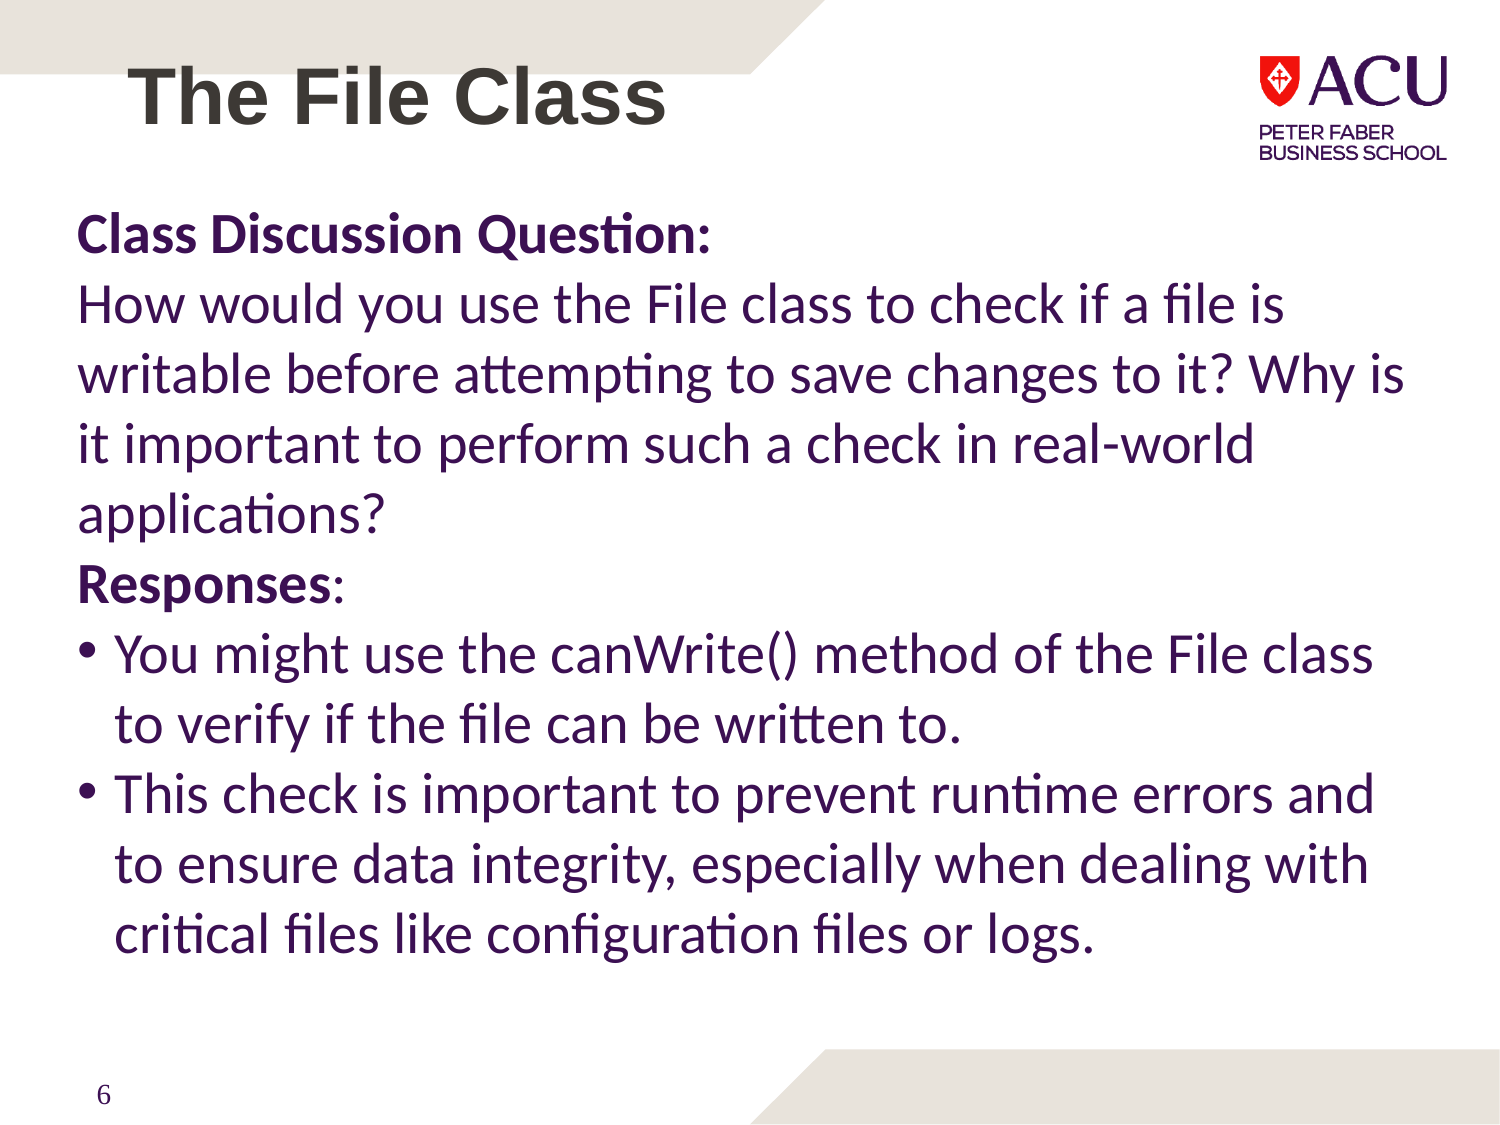

# The File Class
Class Discussion Question:
How would you use the File class to check if a file is writable before attempting to save changes to it? Why is it important to perform such a check in real-world applications?
Responses:
You might use the canWrite() method of the File class to verify if the file can be written to.
This check is important to prevent runtime errors and to ensure data integrity, especially when dealing with critical files like configuration files or logs.
6